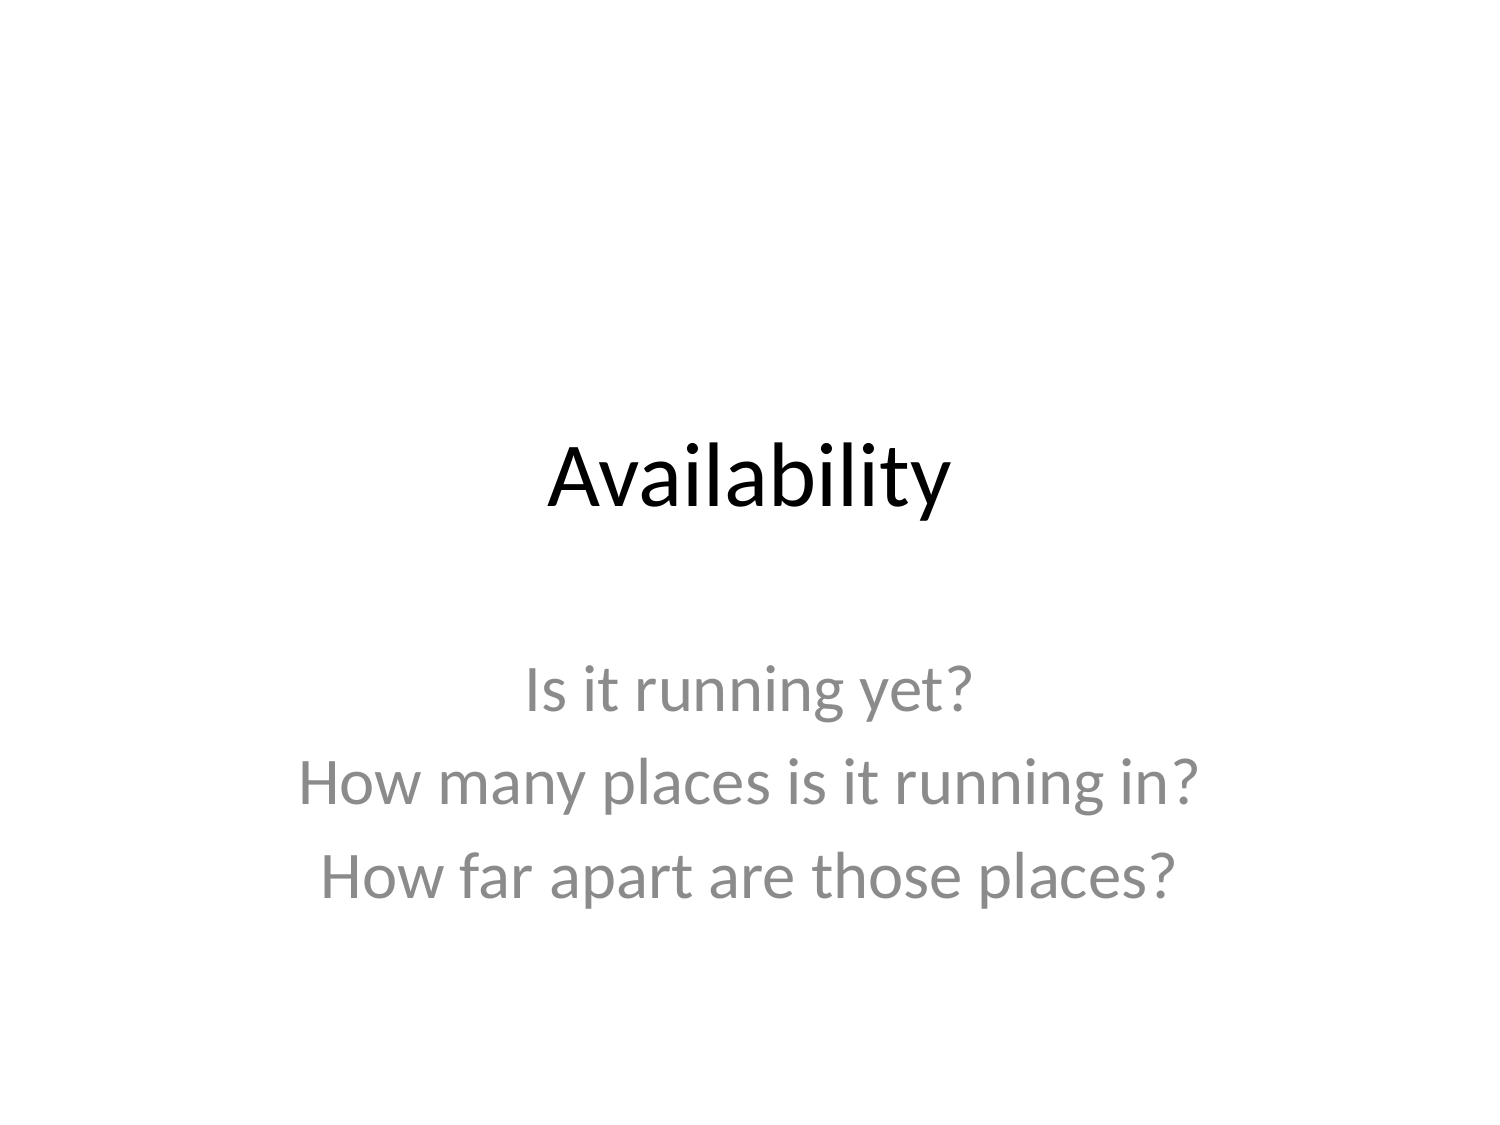

# Availability
Is it running yet?
How many places is it running in?
How far apart are those places?